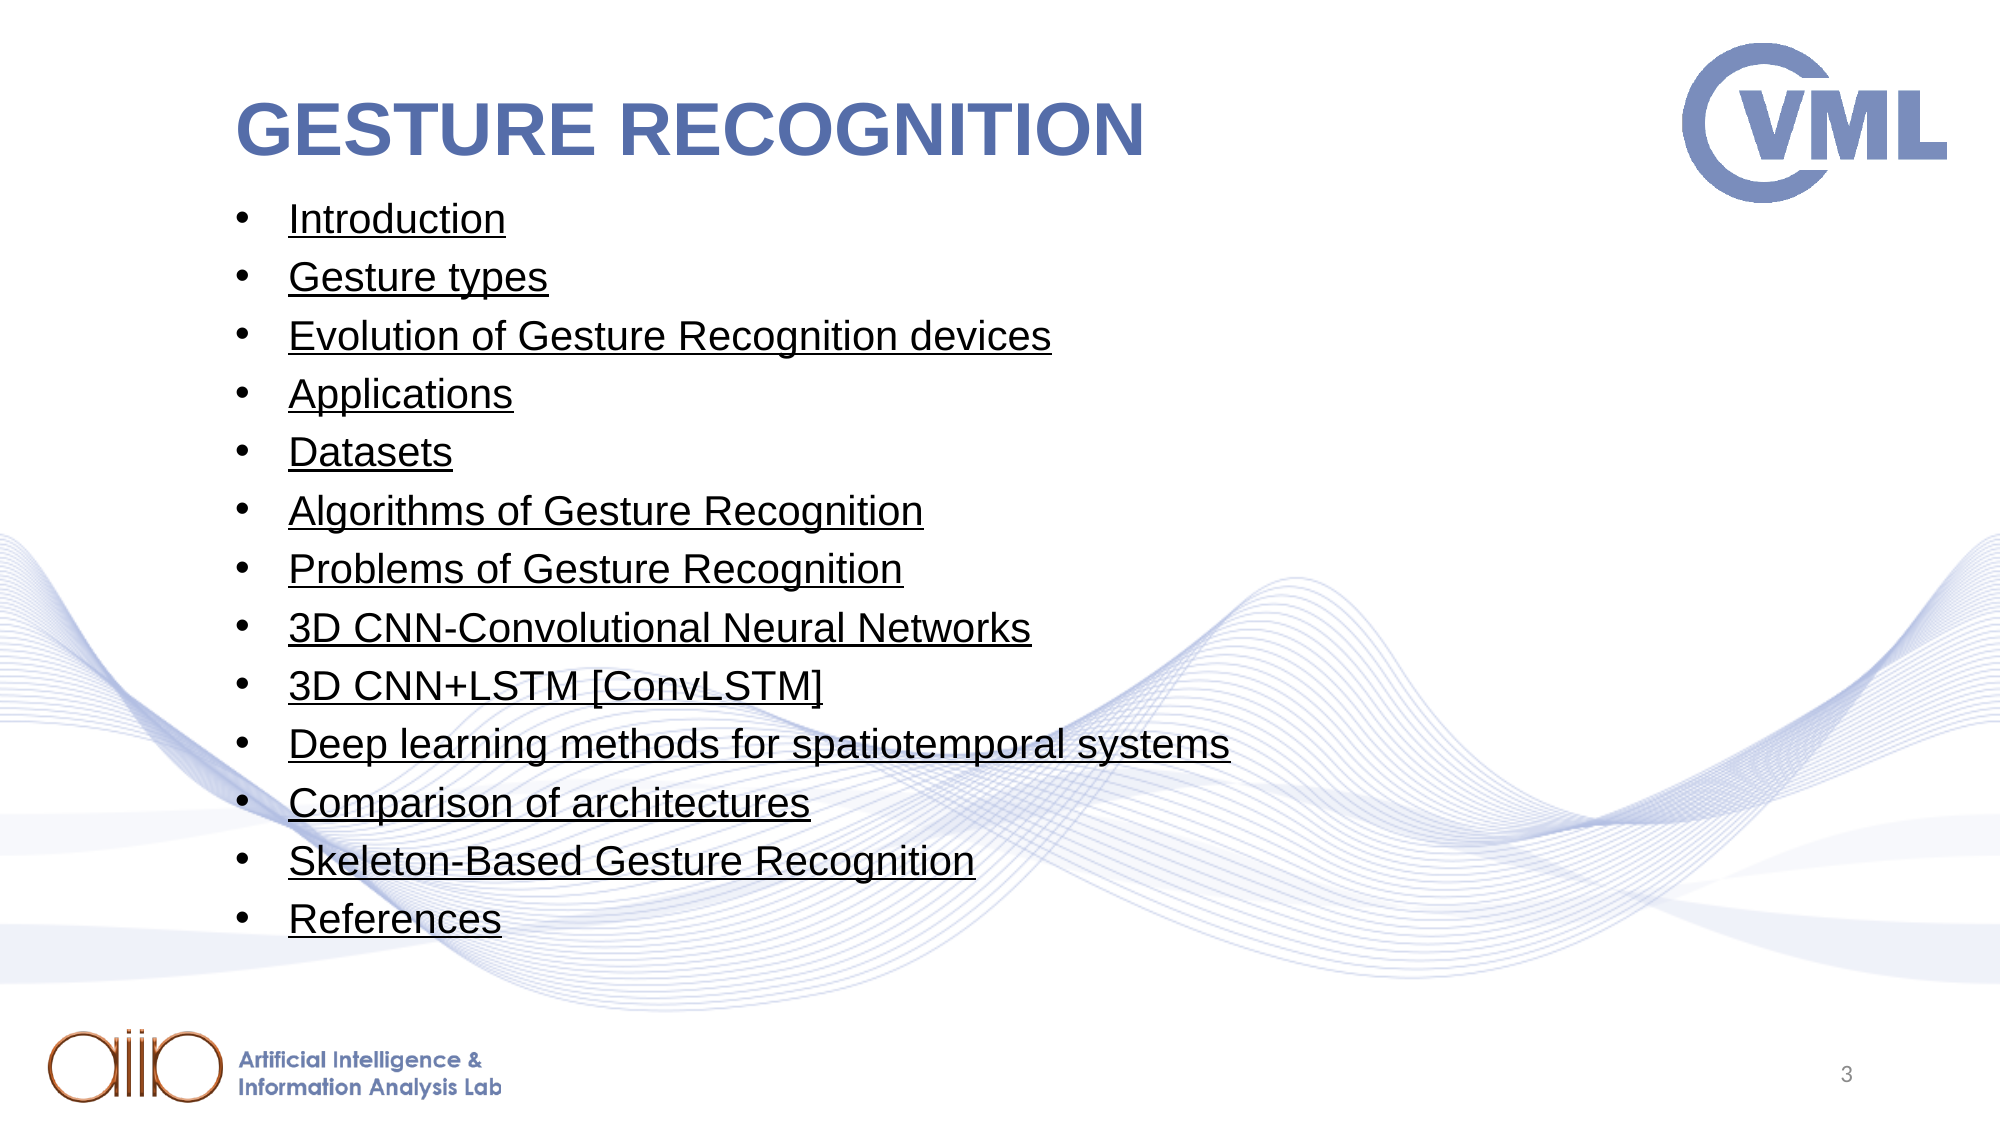

# GESTURE RECOGNITION
Introduction
Gesture types
Evolution of Gesture Recognition devices
Applications
Datasets
Algorithms of Gesture Recognition
Problems of Gesture Recognition
3D CNN-Convolutional Neural Networks
3D CNN+LSTM [ConvLSTM]
Deep learning methods for spatiotemporal systems
Comparison of architectures
Skeleton-Based Gesture Recognition
References

3